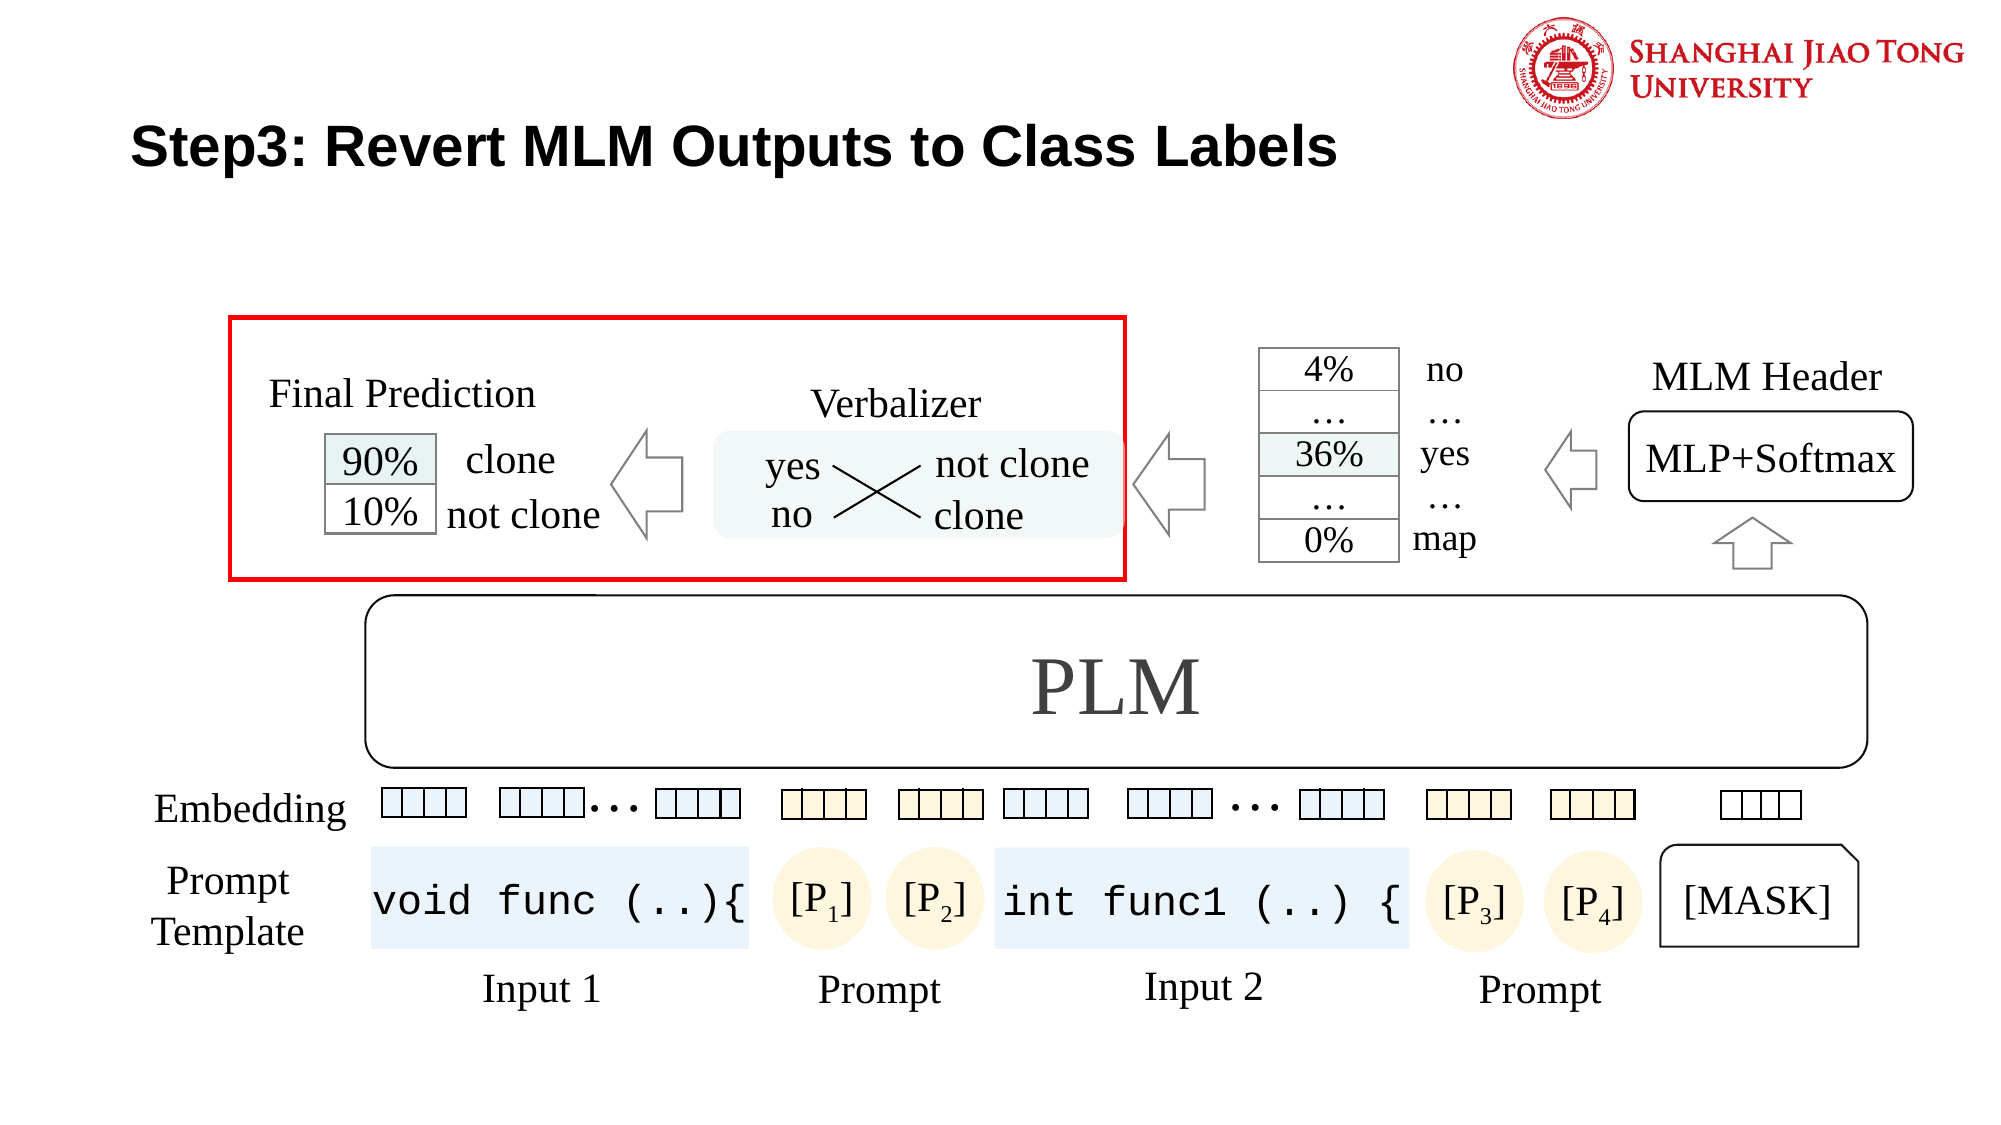

# Step3: Revert MLM Outputs to Class Labels

MLM Header
MLP+Softmax
| 4% |
| --- |
| … |
| 36% |
| … |
| 0% |
| no |
| --- |
| … |
| yes |
| … |
| map |
Final Prediction
Verbalizer

clone
90%
not clone
yes

10%
no
not clone
clone

PLM
…
…
Embedding

[MASK]
[P1]
[P2]
void func (..){
int func1 (..) {
[P3]
[P4]
Prompt Template
Input 2
Input 1
Prompt
Prompt